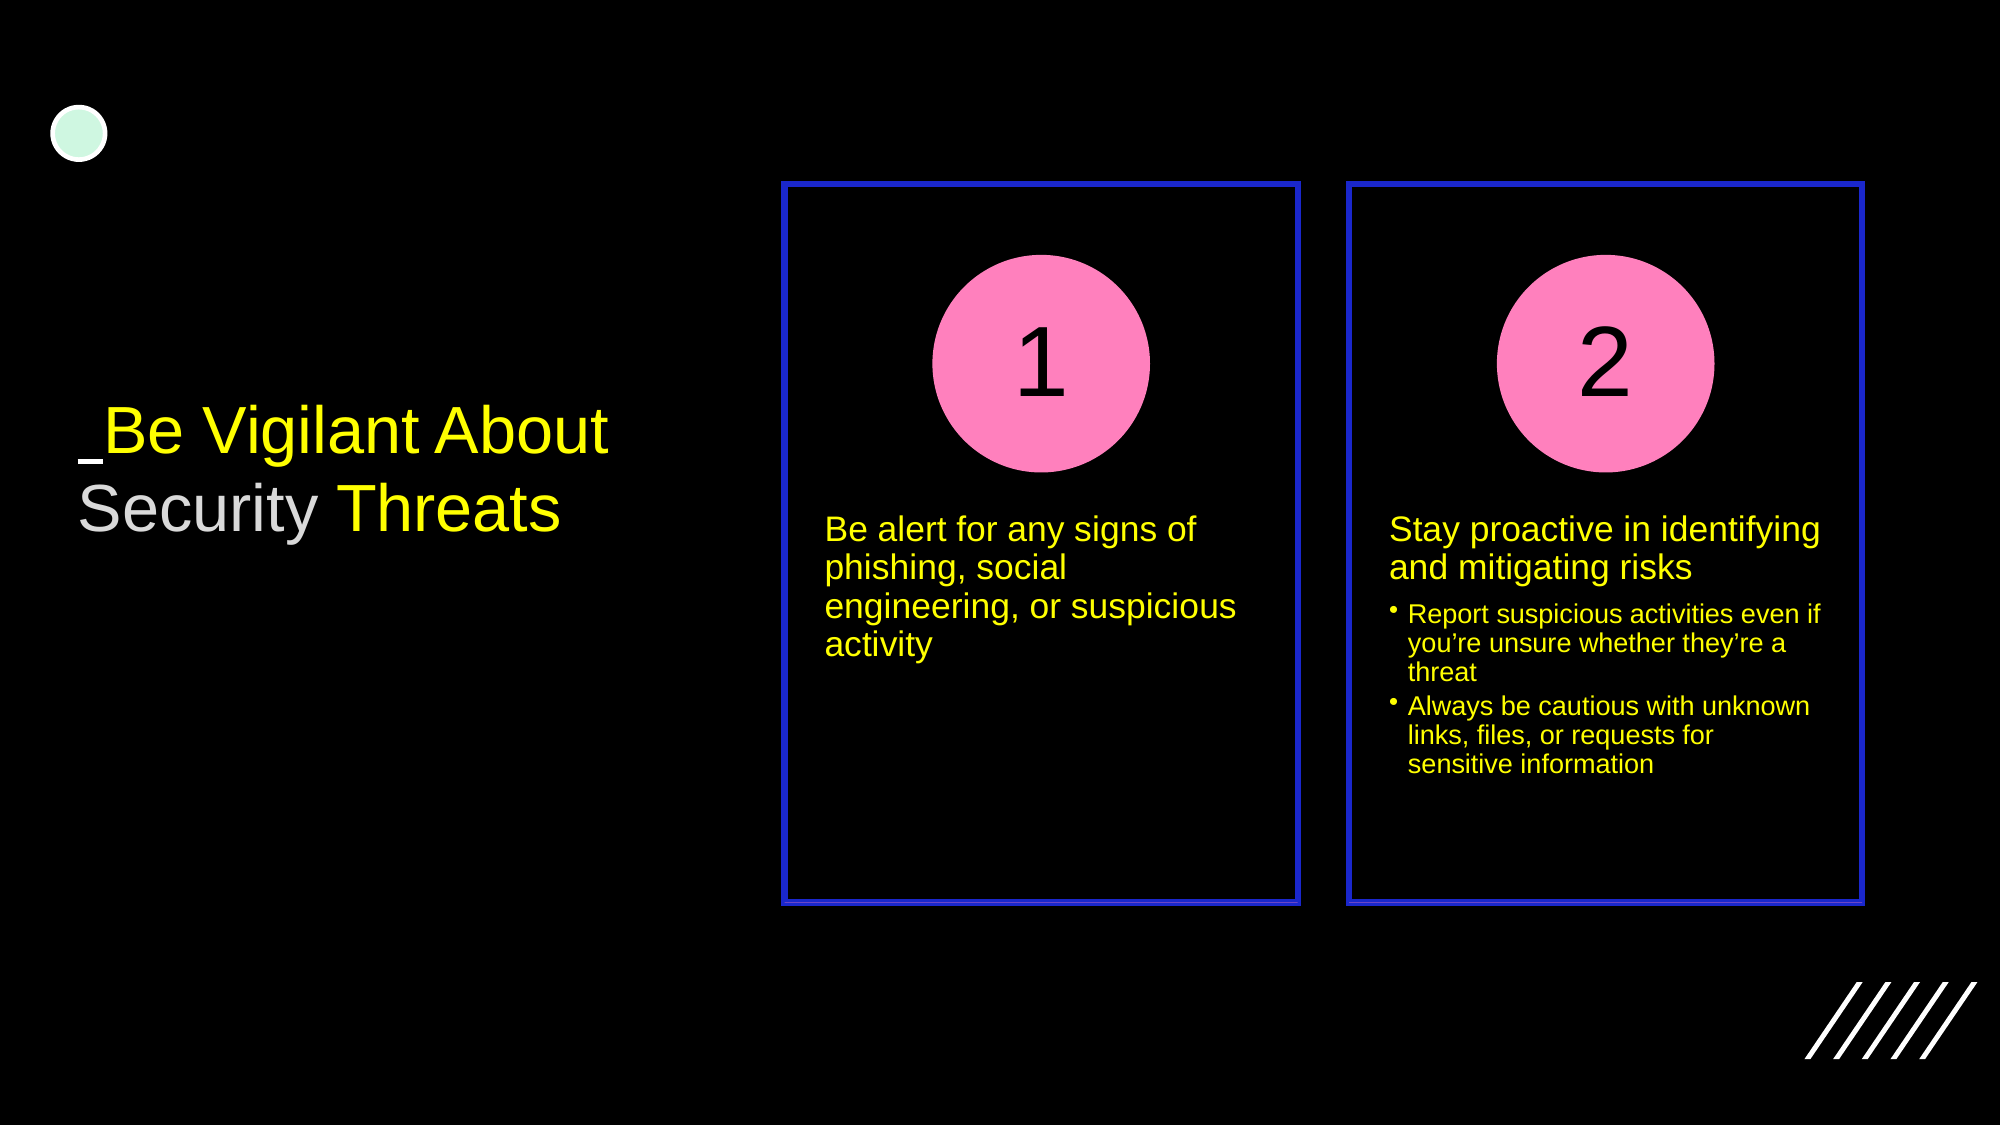

Be alert for any signs of phishing, social engineering, or suspicious activity
1
Stay proactive in identifying and mitigating risks
Report suspicious activities even if you’re unsure whether they’re a threat
Always be cautious with unknown links, files, or requests for sensitive information
2
# Be Vigilant About Security Threats